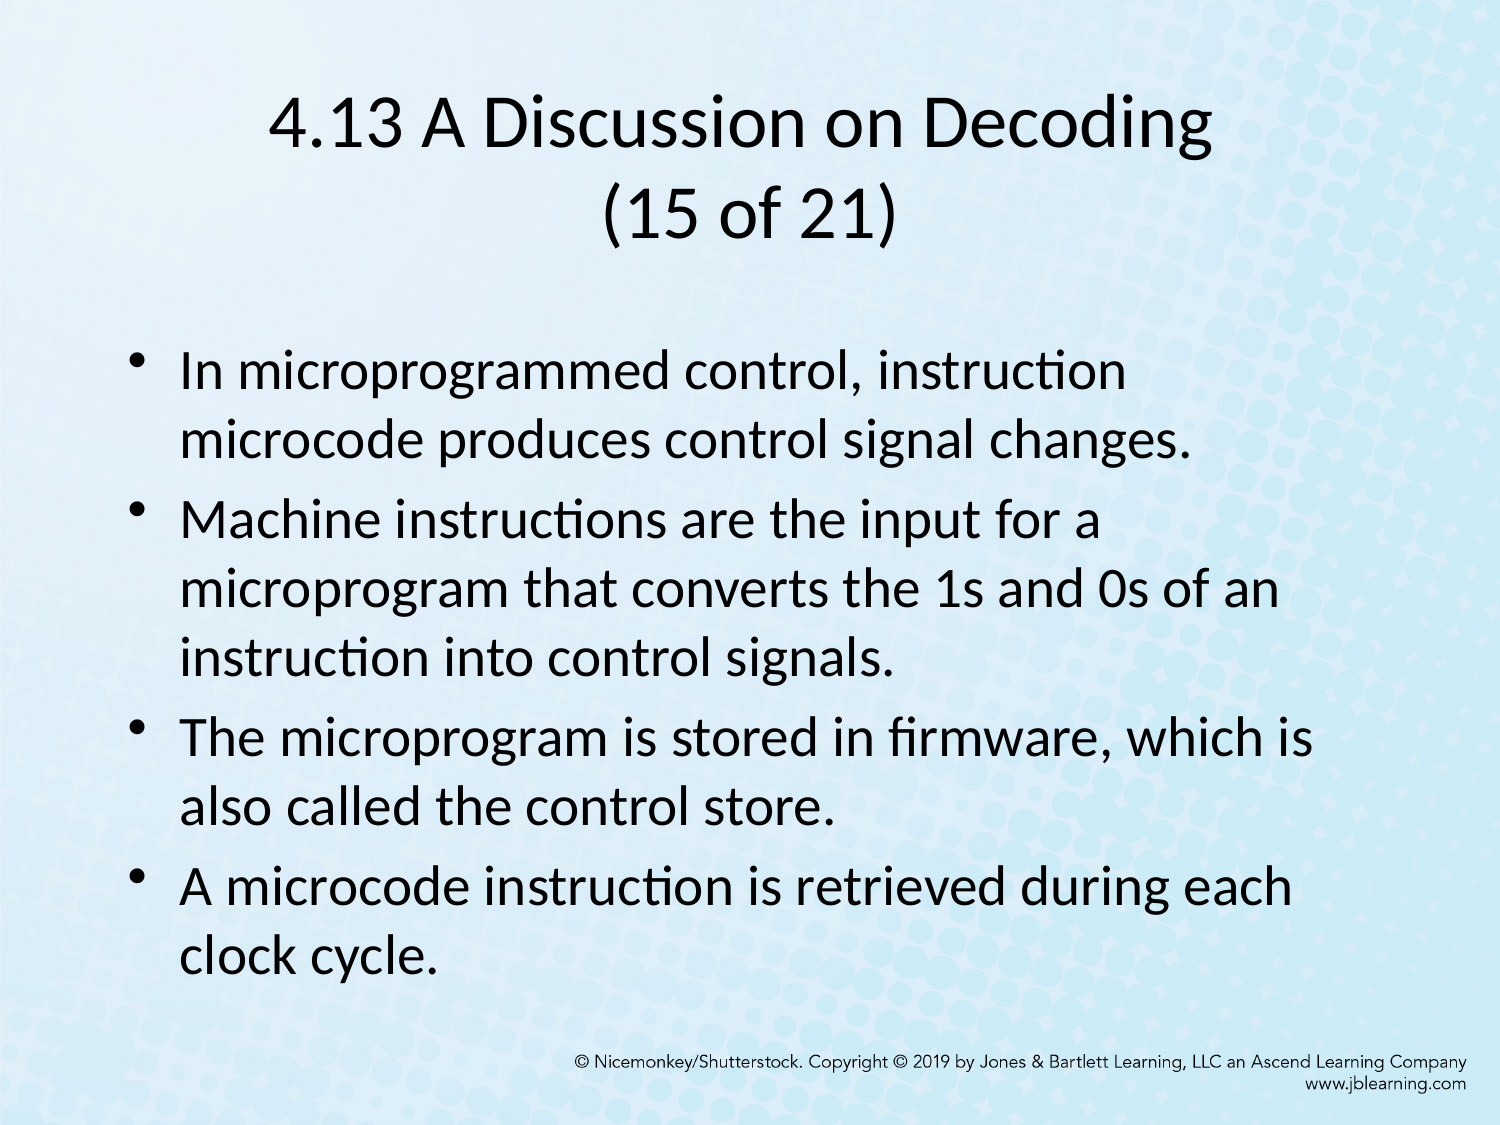

# 4.13 A Discussion on Decoding (15 of 21)
In microprogrammed control, instruction microcode produces control signal changes.
Machine instructions are the input for a microprogram that converts the 1s and 0s of an instruction into control signals.
The microprogram is stored in firmware, which is also called the control store.
A microcode instruction is retrieved during each clock cycle.